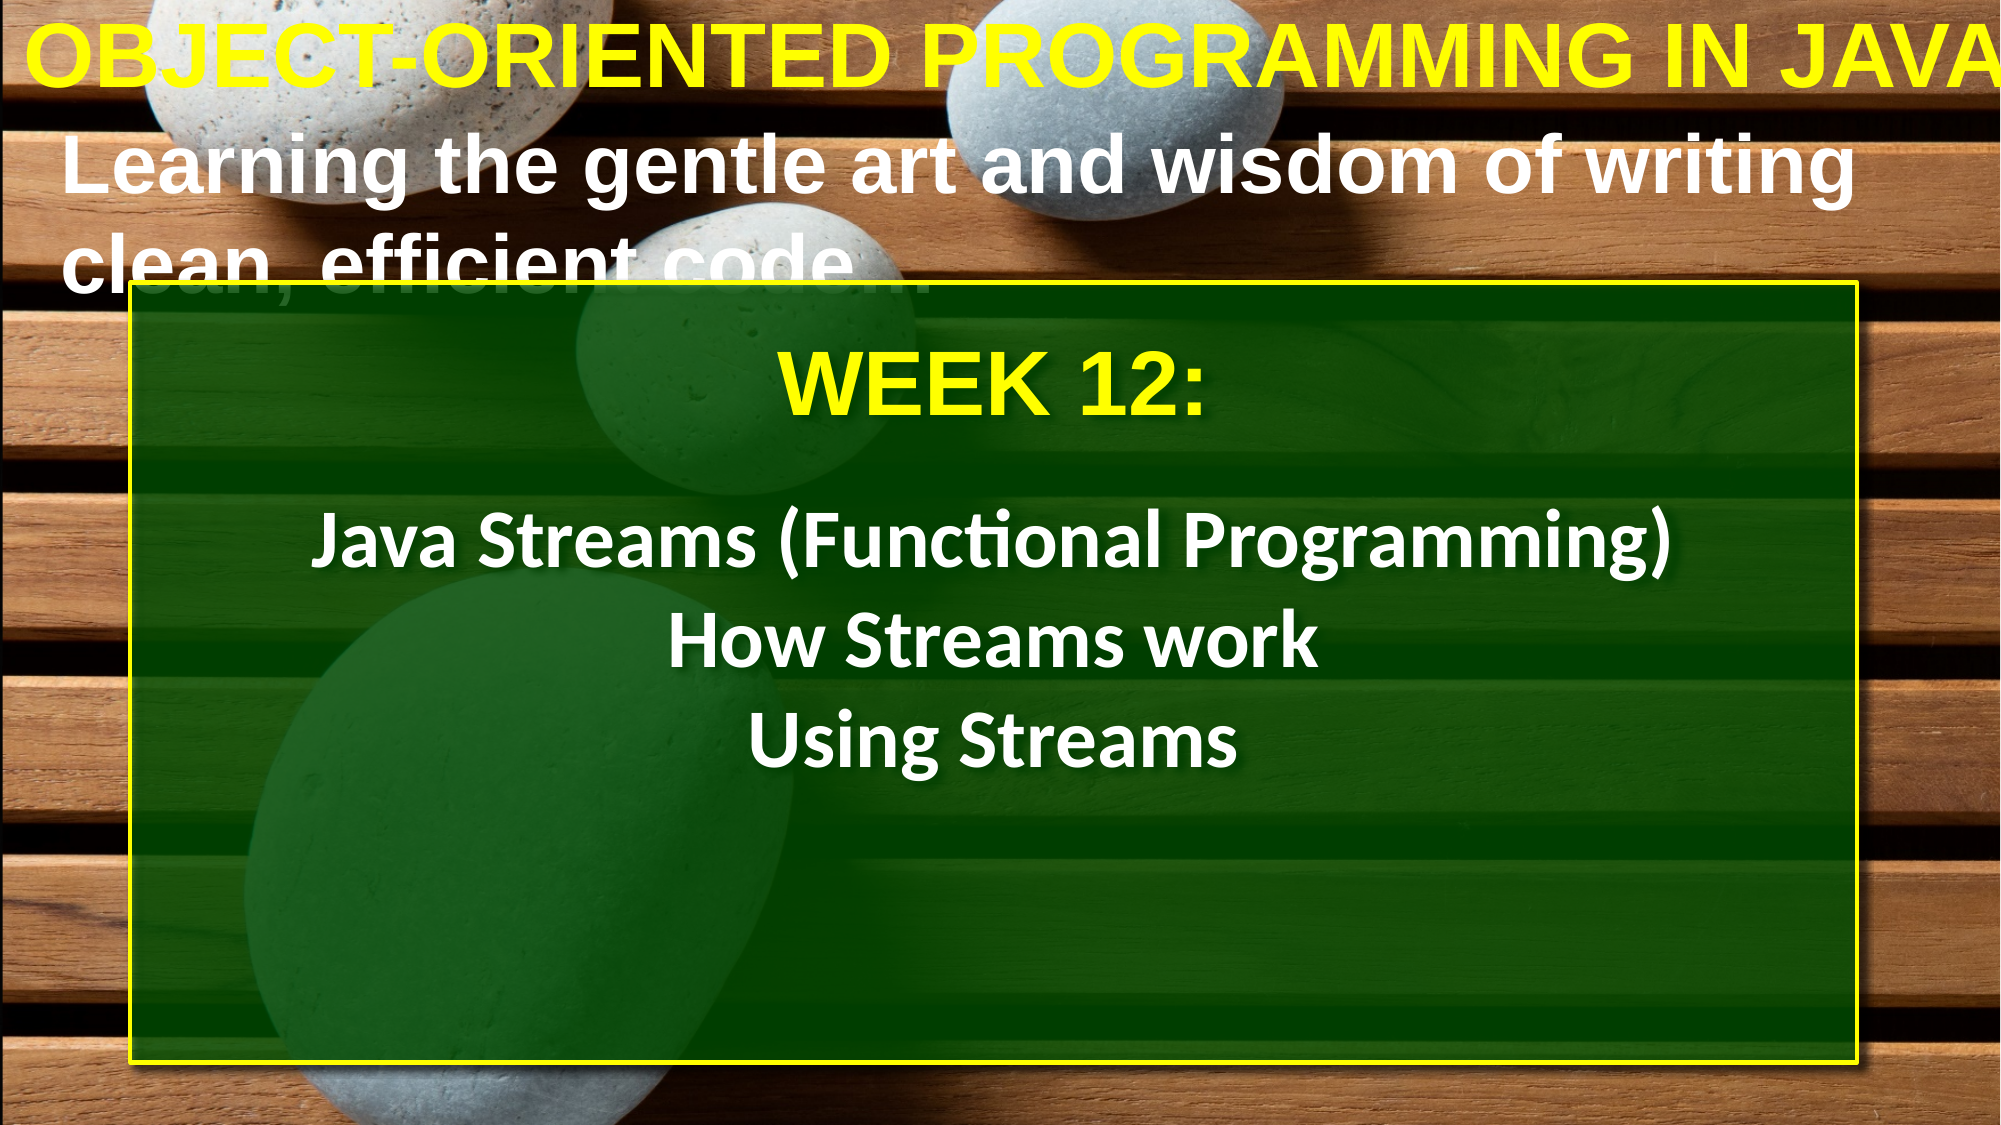

Week 12:

Java Streams (Functional Programming)
How Streams work
Using Streams